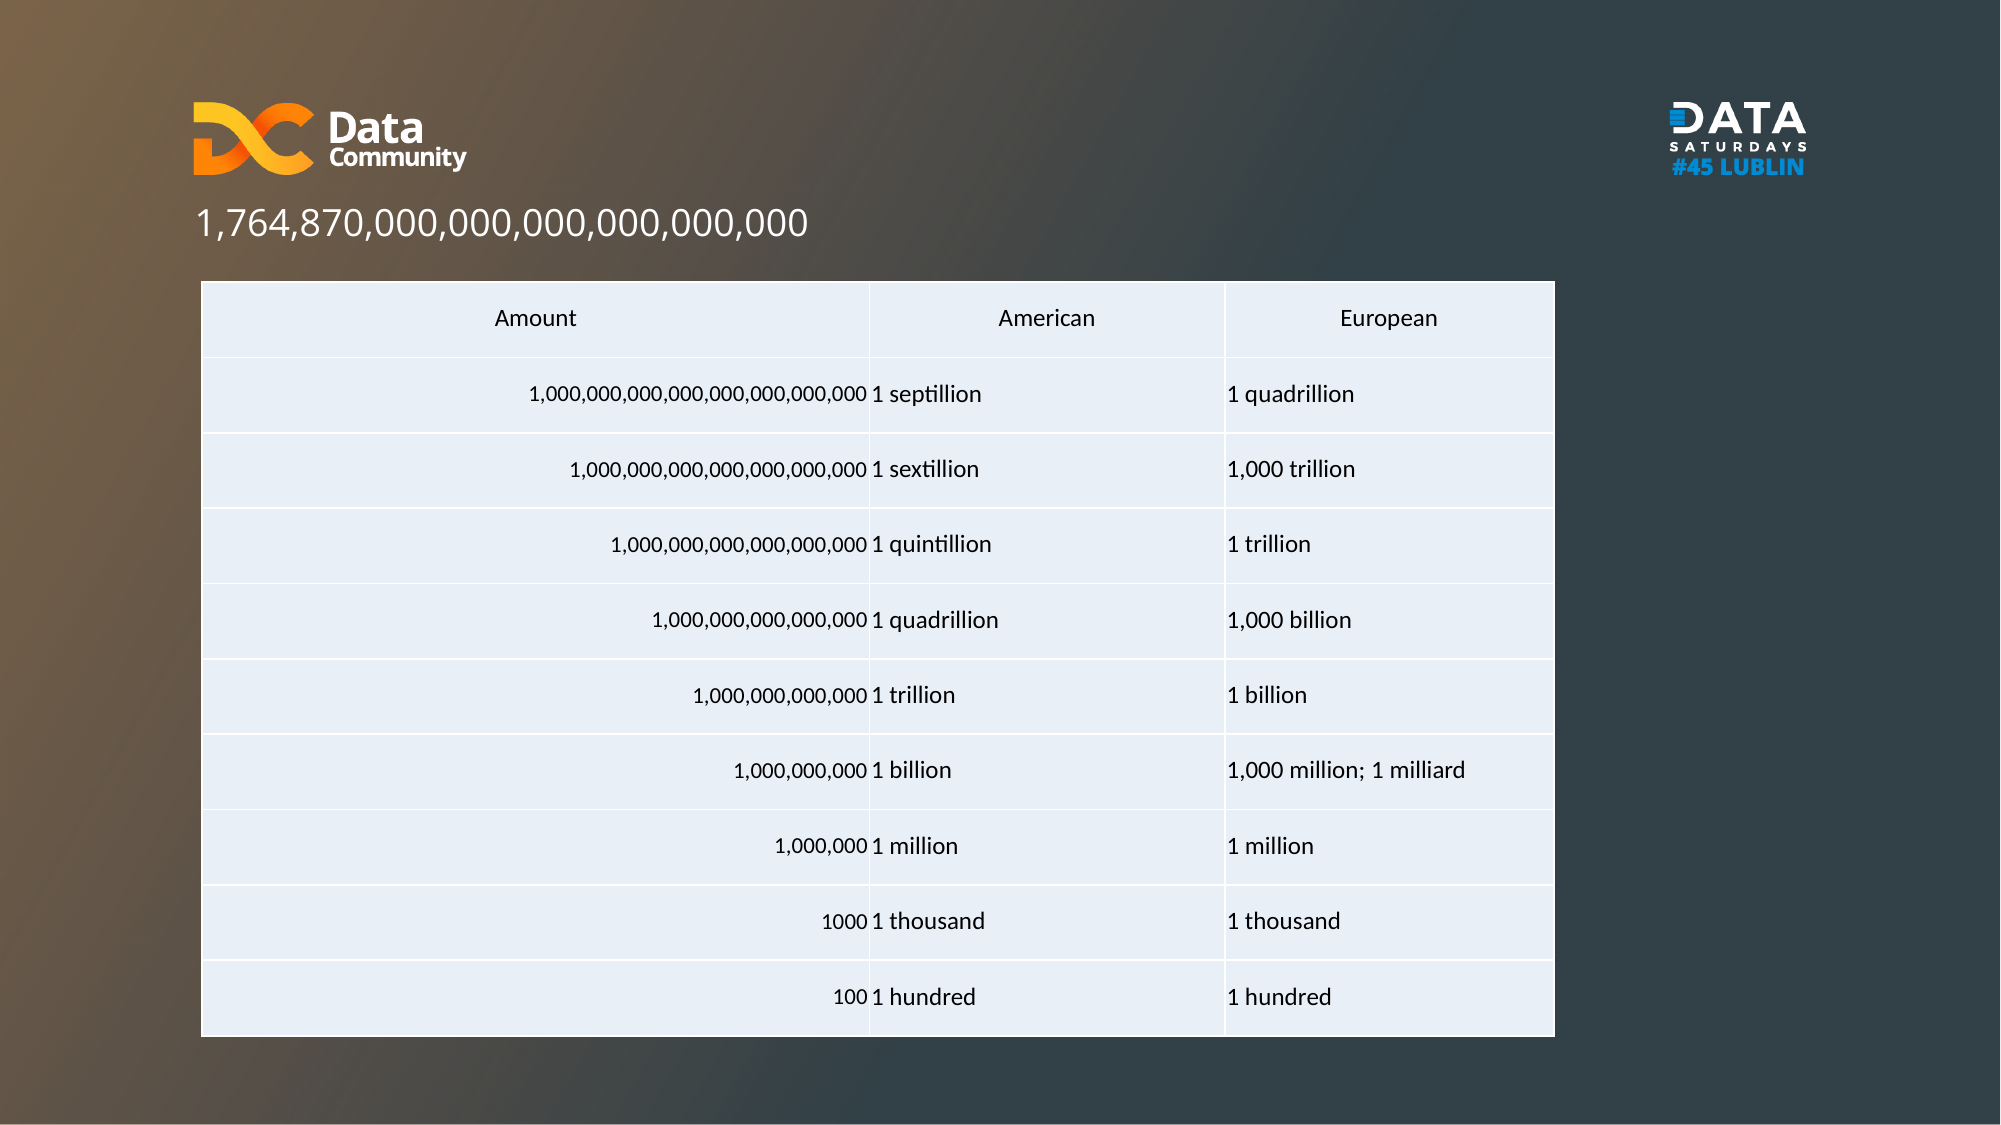

1,764,870,000,000,000,000,000,000
| Amount | American | European |
| --- | --- | --- |
| 1,000,000,000,000,000,000,000,000 | 1 septillion | 1 quadrillion |
| 1,000,000,000,000,000,000,000 | 1 sextillion | 1,000 trillion |
| 1,000,000,000,000,000,000 | 1 quintillion | 1 trillion |
| 1,000,000,000,000,000 | 1 quadrillion | 1,000 billion |
| 1,000,000,000,000 | 1 trillion | 1 billion |
| 1,000,000,000 | 1 billion | 1,000 million; 1 milliard |
| 1,000,000 | 1 million | 1 million |
| 1000 | 1 thousand | 1 thousand |
| 100 | 1 hundred | 1 hundred |